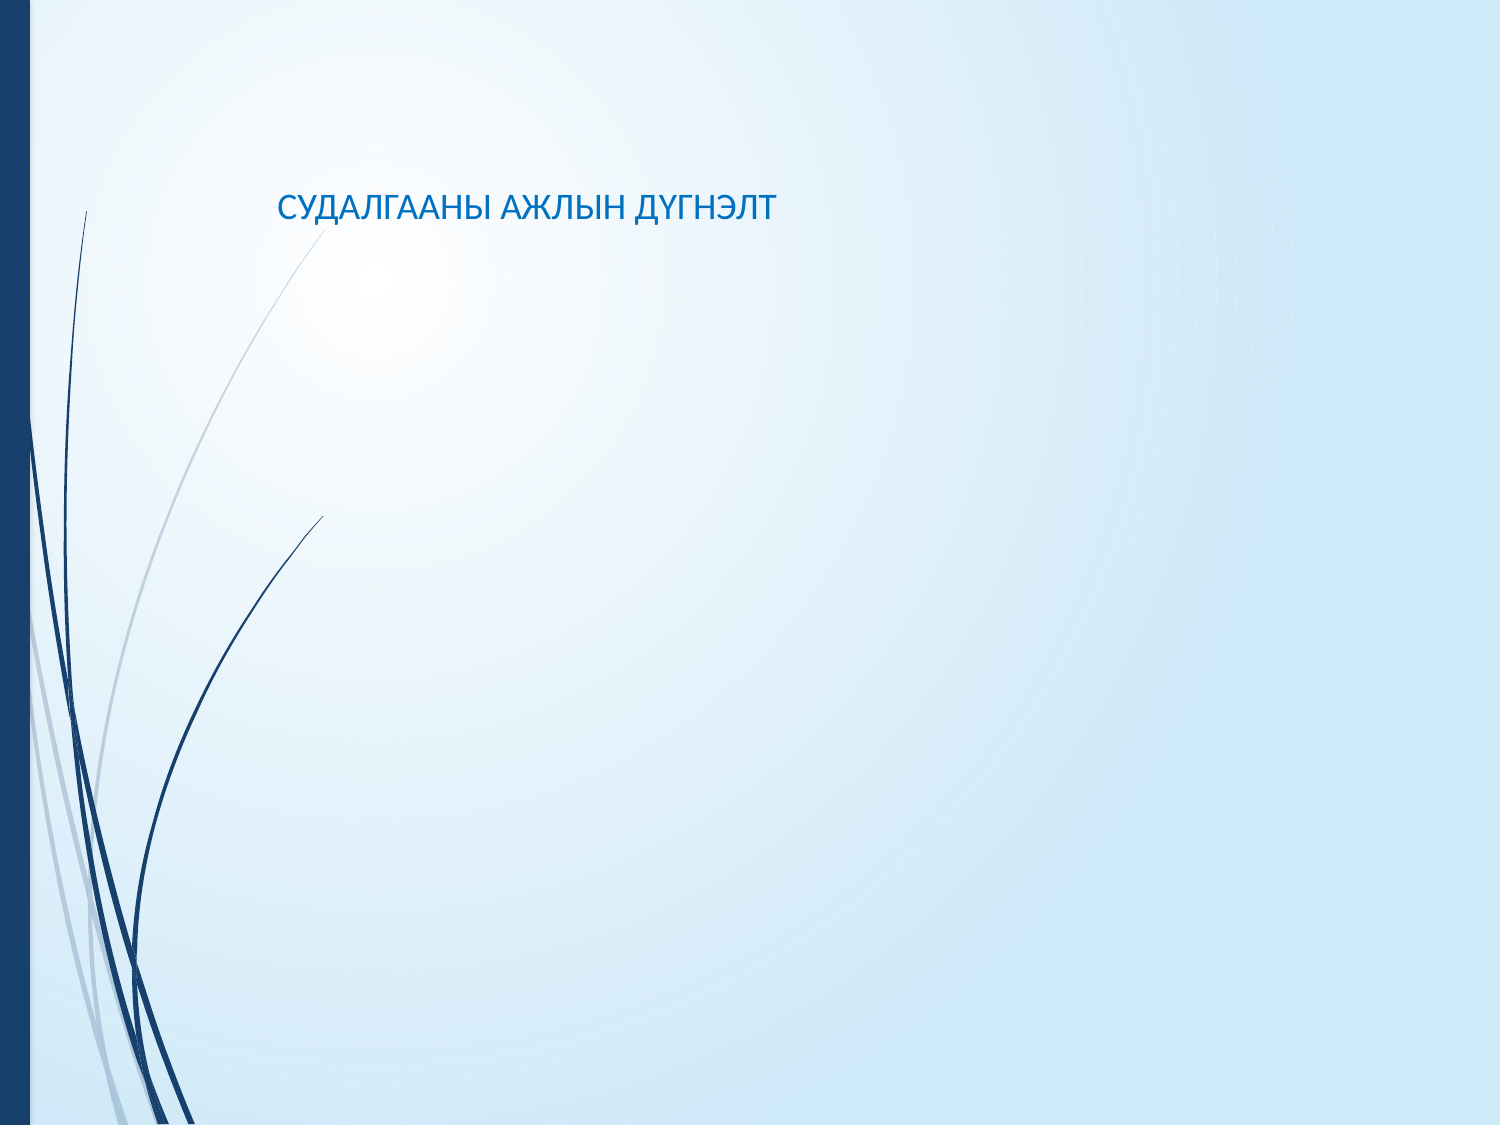

# СУДАЛГААНЫ АЖЛЫН ҮР ДҮН
СУДАЛГААНЫ АЖЛЫН ДҮГНЭЛТ